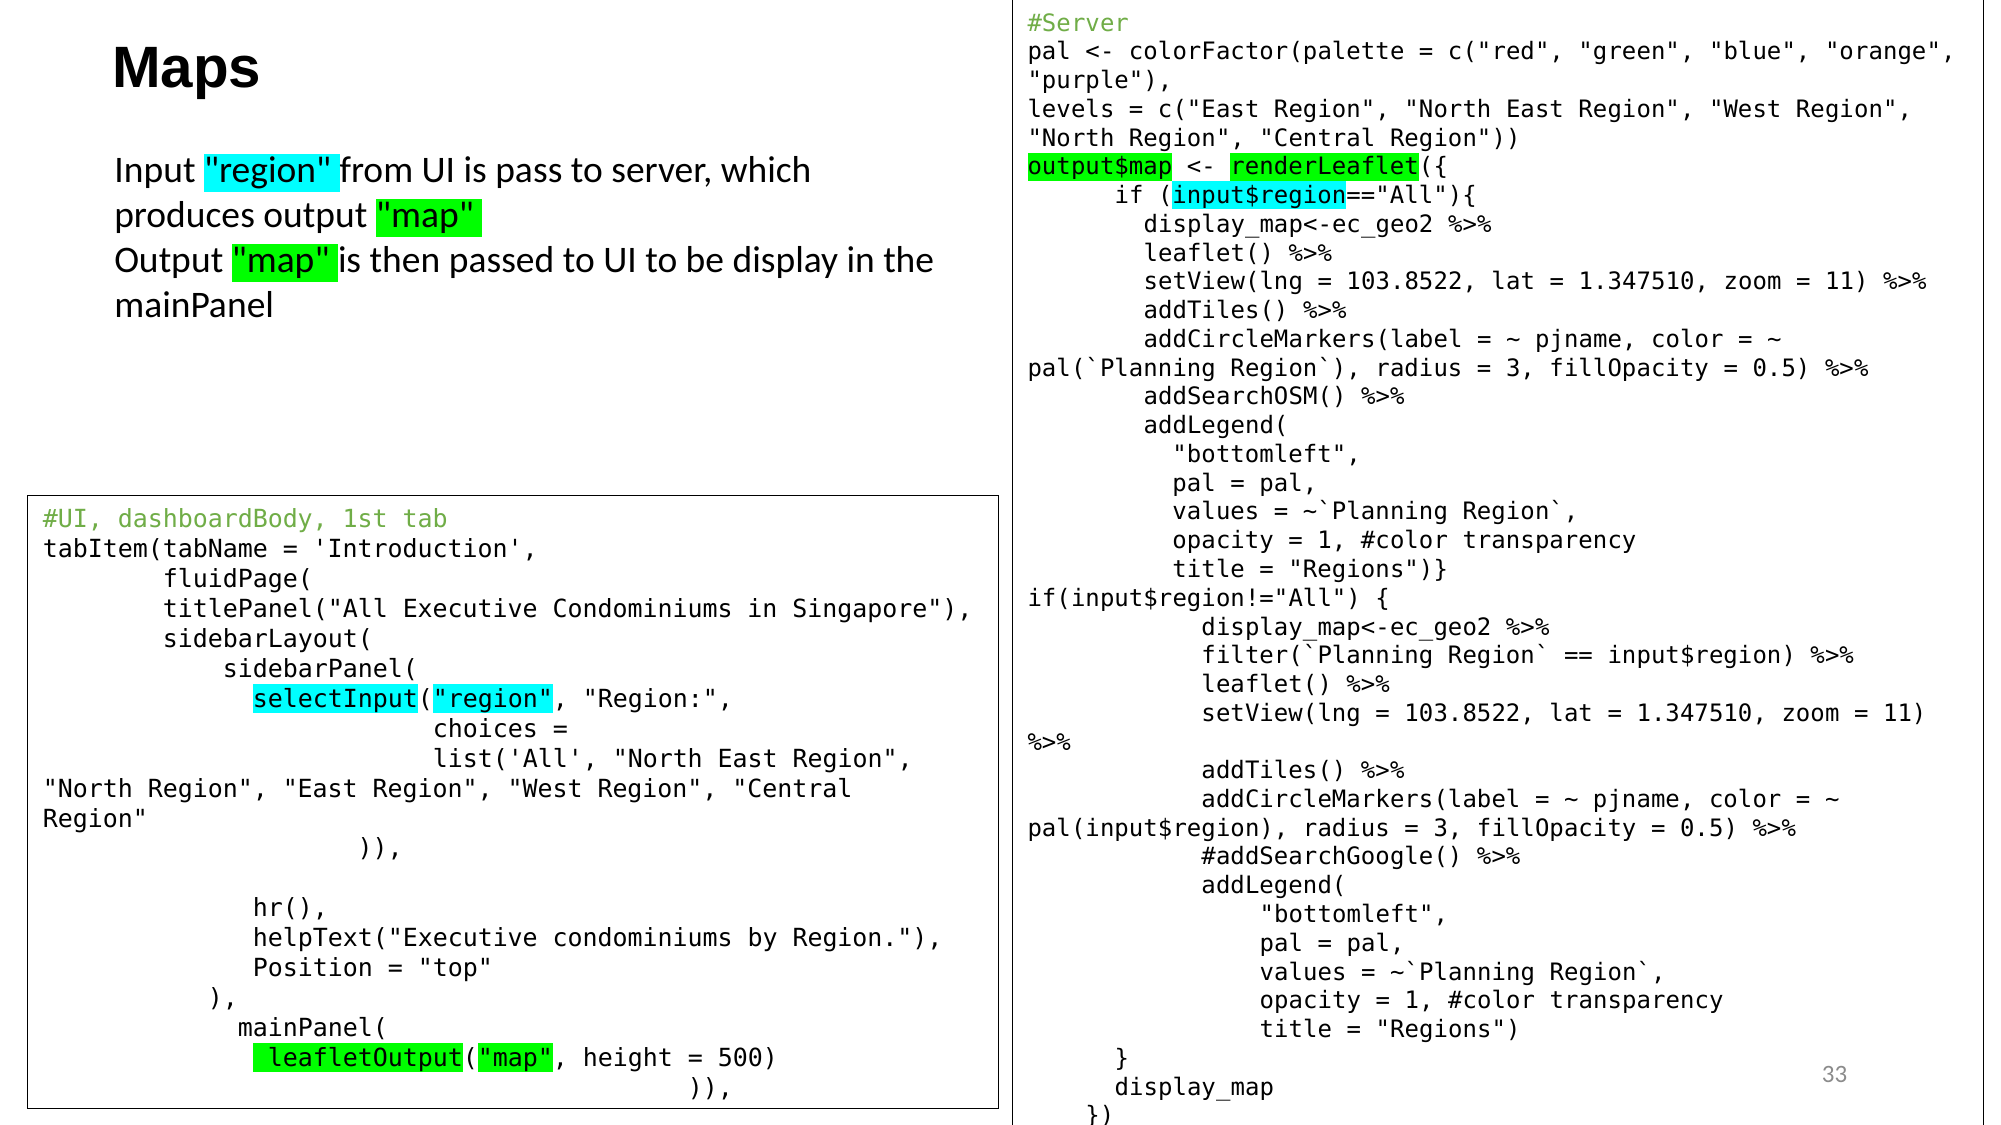

#Server
pal <- colorFactor(palette = c("red", "green", "blue", "orange", "purple"),
levels = c("East Region", "North East Region", "West Region", "North Region", "Central Region"))
output$map <- renderLeaflet({
      if (input$region=="All"){
        display_map<-ec_geo2 %>%
        leaflet() %>%
        setView(lng = 103.8522, lat = 1.347510, zoom = 11) %>%
        addTiles() %>%
        addCircleMarkers(label = ~ pjname, color = ~ pal(`Planning Region`), radius = 3, fillOpacity = 0.5) %>%
        addSearchOSM() %>%
        addLegend(
          "bottomleft",
          pal = pal,
          values = ~`Planning Region`,
          opacity = 1, #color transparency
          title = "Regions")}
if(input$region!="All") {
            display_map<-ec_geo2 %>%
            filter(`Planning Region` == input$region) %>%
            leaflet() %>%
            setView(lng = 103.8522, lat = 1.347510, zoom = 11) %>%
            addTiles() %>%
            addCircleMarkers(label = ~ pjname, color = ~ pal(input$region), radius = 3, fillOpacity = 0.5) %>%
            #addSearchGoogle() %>%
            addLegend(
                "bottomleft",
                pal = pal,
                values = ~`Planning Region`,
                opacity = 1, #color transparency
                title = "Regions")
      }
      display_map
    })
Maps
Input "region" from UI is pass to server, which produces output "map"
Output "map" is then passed to UI to be display in the mainPanel
#UI, dashboardBody, 1st tab
tabItem(tabName = 'Introduction',
        fluidPage(
        titlePanel("All Executive Condominiums in Singapore"),
        sidebarLayout(
            sidebarPanel(
              selectInput("region", "Region:",
                          choices =
                          list('All', "North East Region", "North Region", "East Region", "West Region", "Central Region"                                                                            )),
              hr(),
              helpText("Executive condominiums by Region."),
              Position = "top"
           ),
             mainPanel(
               leafletOutput("map", height = 500)
                                           )),
33